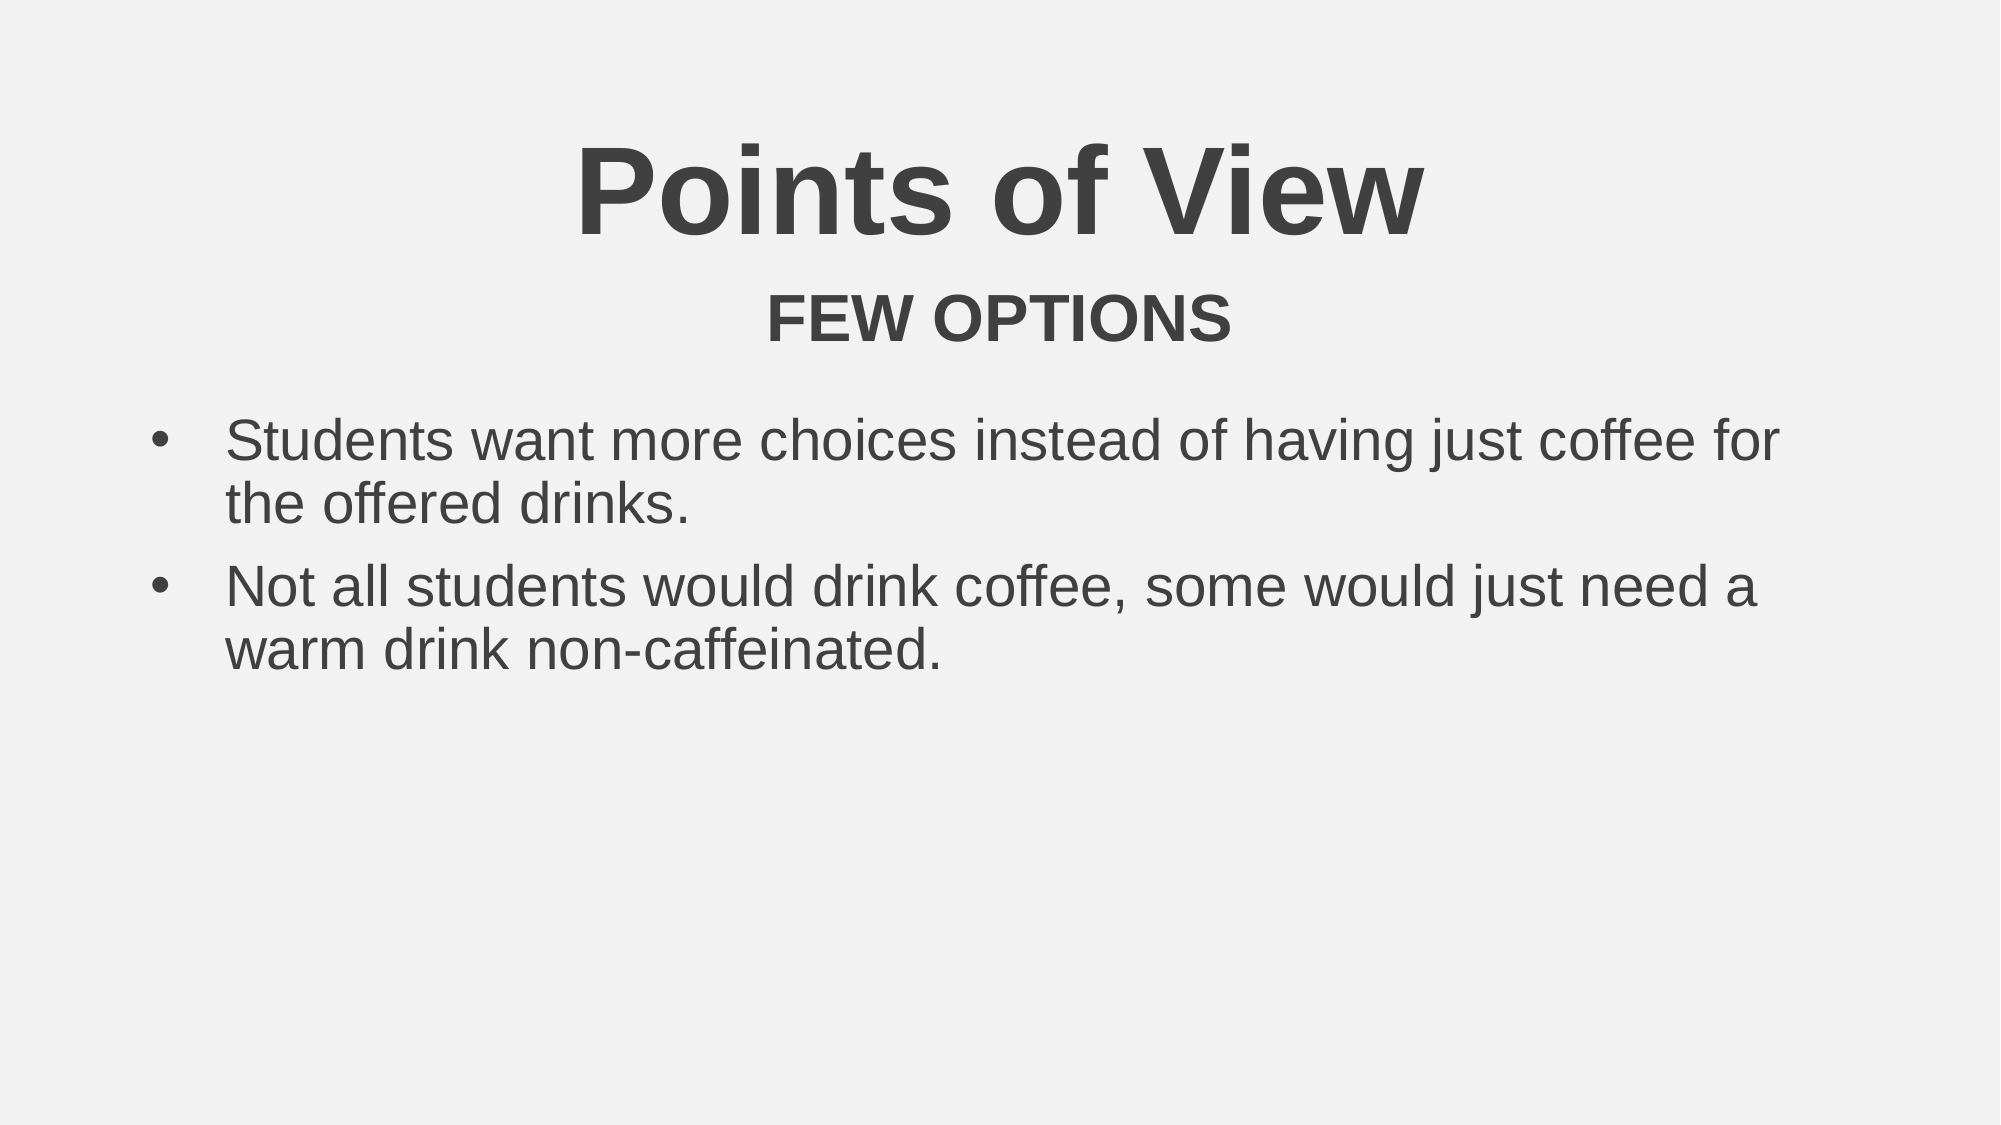

# Points of View
FEW OPTIONS
Students want more choices instead of having just coffee for the offered drinks.
Not all students would drink coffee, some would just need a warm drink non-caffeinated.